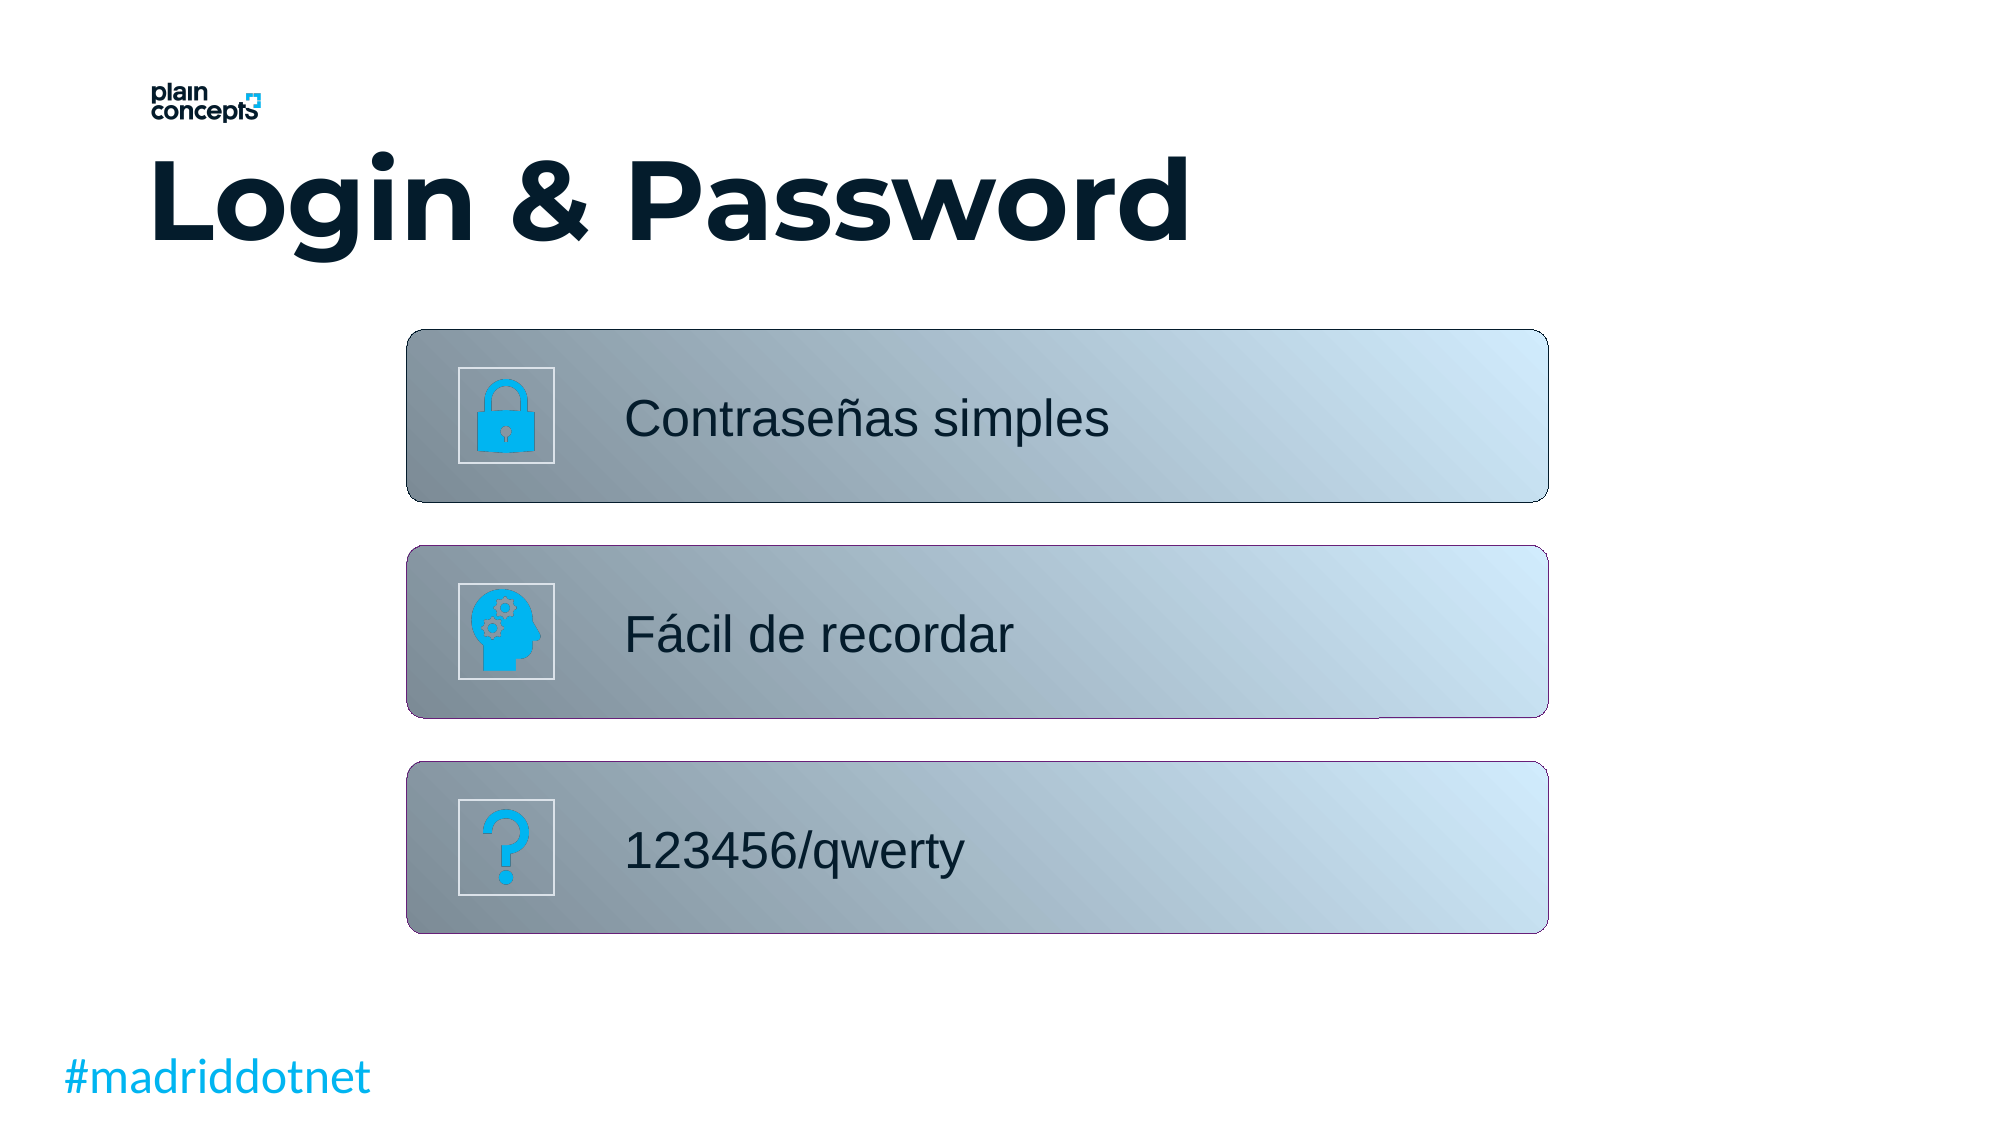

# Login & Password
Contraseñas simples
Fácil de recordar
123456/qwerty
#madriddotnet